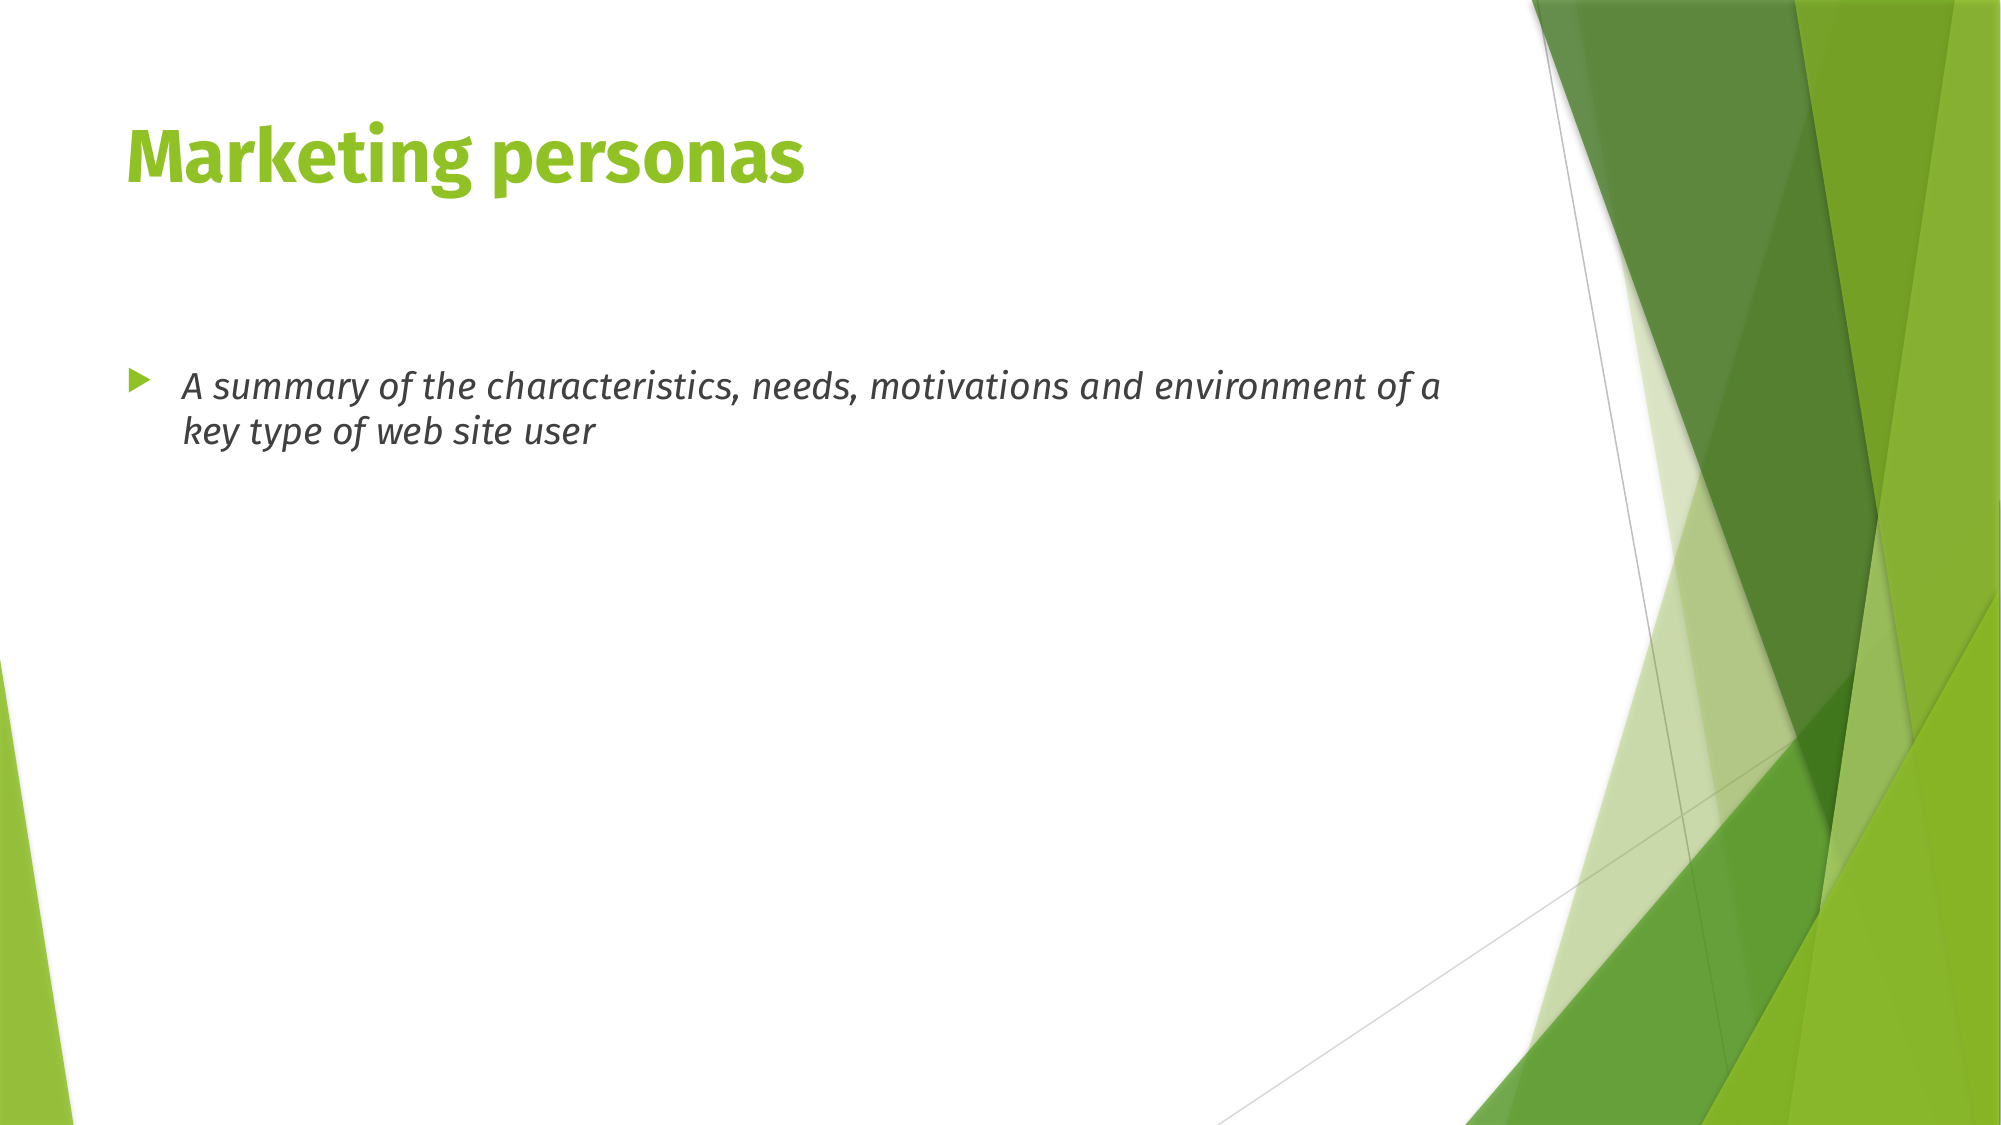

# Marketing personas
A summary of the characteristics, needs, motivations and environment of a key type of web site user